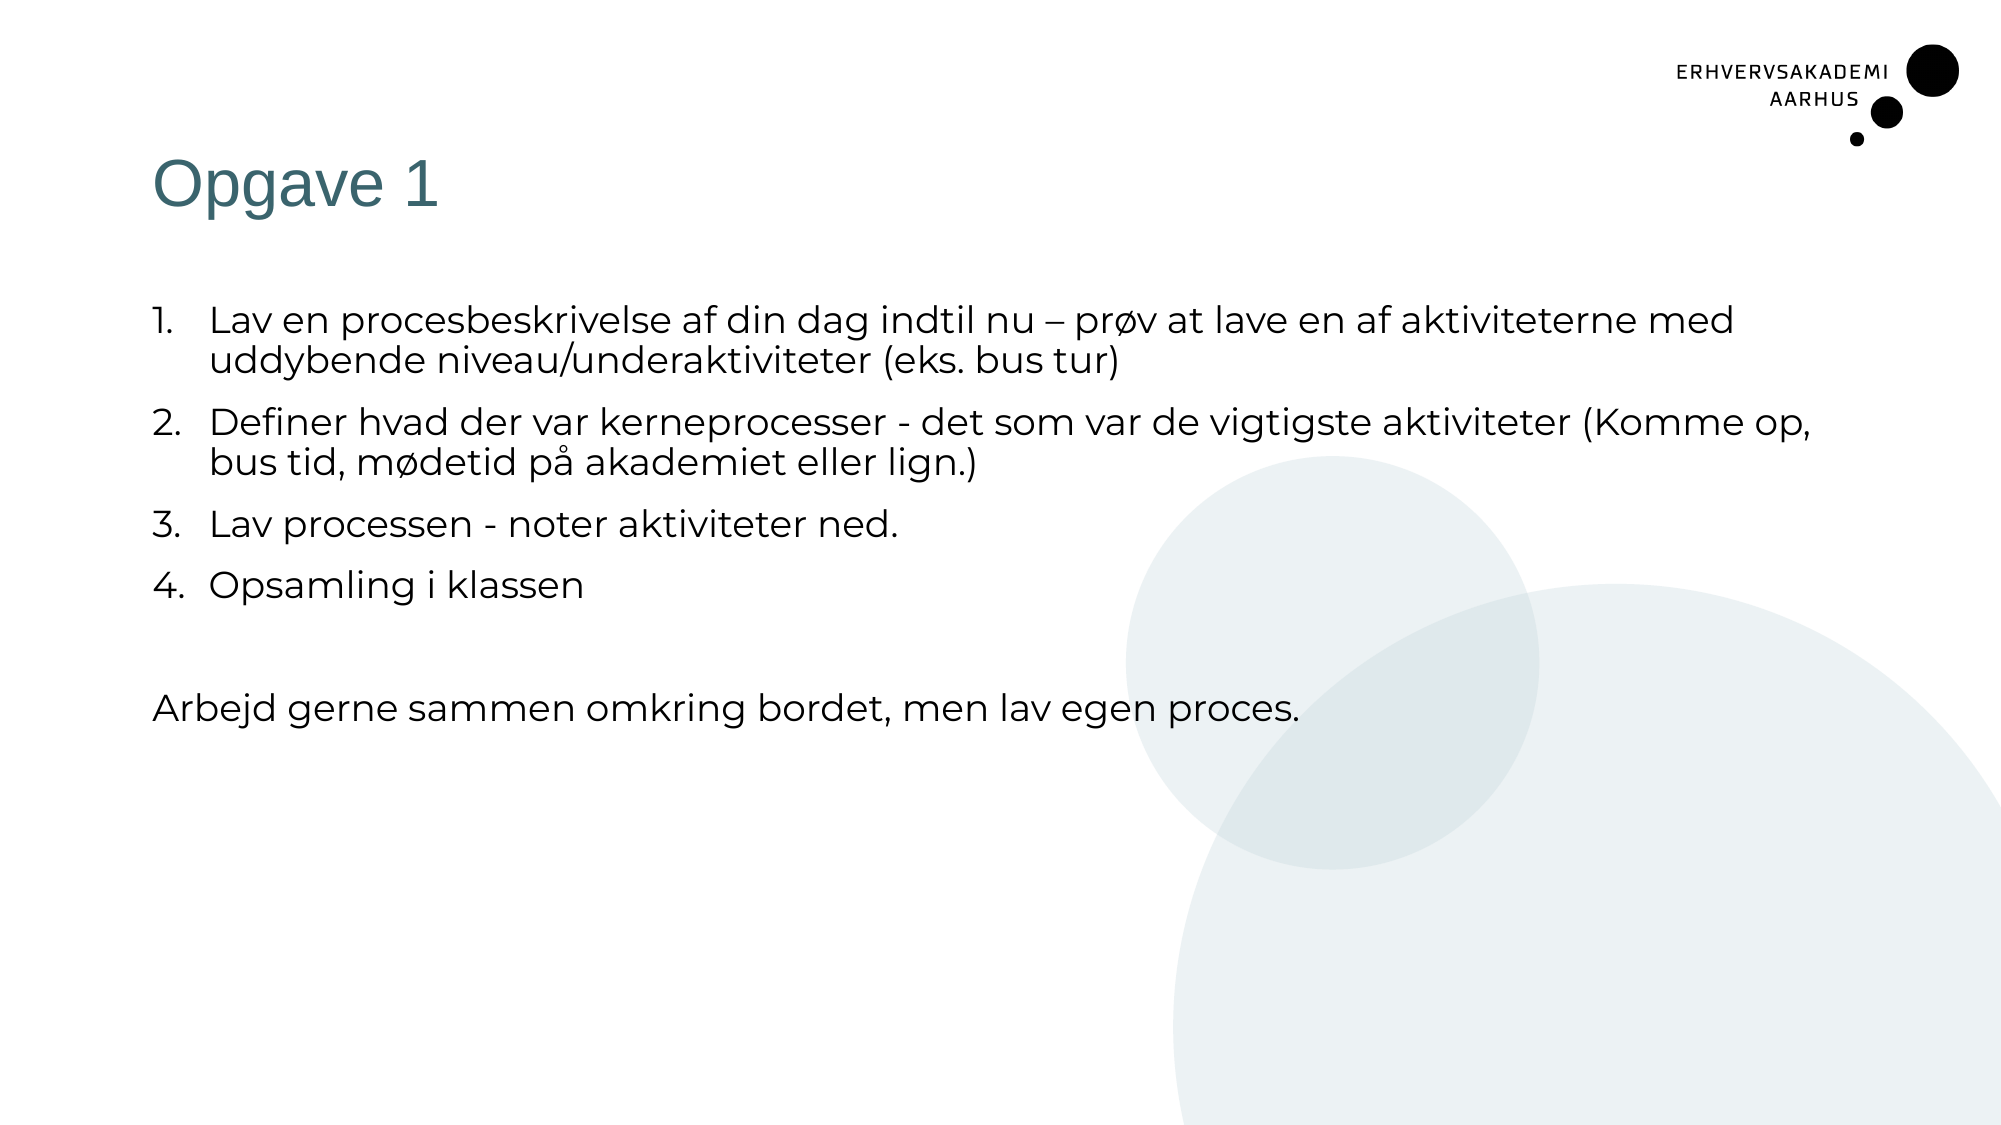

# Opgave 1
Lav en procesbeskrivelse af din dag indtil nu – prøv at lave en af aktiviteterne med uddybende niveau/underaktiviteter (eks. bus tur)
Definer hvad der var kerneprocesser - det som var de vigtigste aktiviteter (Komme op, bus tid, mødetid på akademiet eller lign.)
Lav processen - noter aktiviteter ned.
Opsamling i klassen

Arbejd gerne sammen omkring bordet, men lav egen proces.